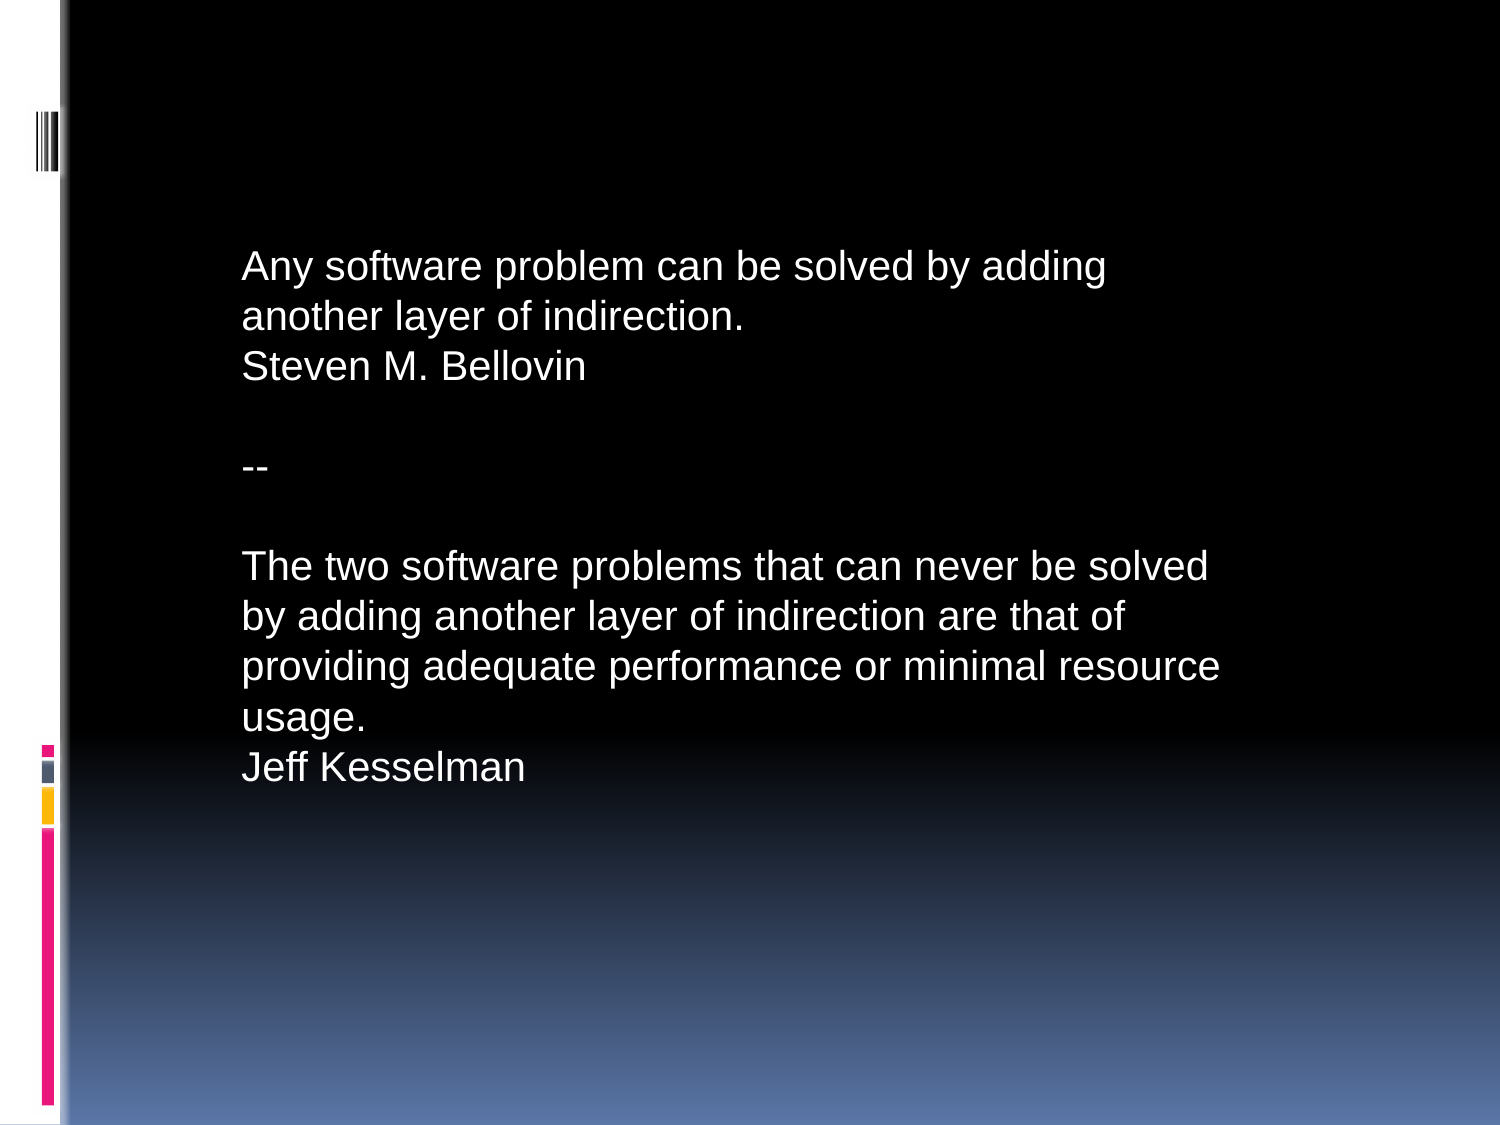

Any software problem can be solved by adding another layer of indirection.
Steven M. Bellovin

--

The two software problems that can never be solved by adding another layer of indirection are that of providing adequate performance or minimal resource usage.
Jeff Kesselman